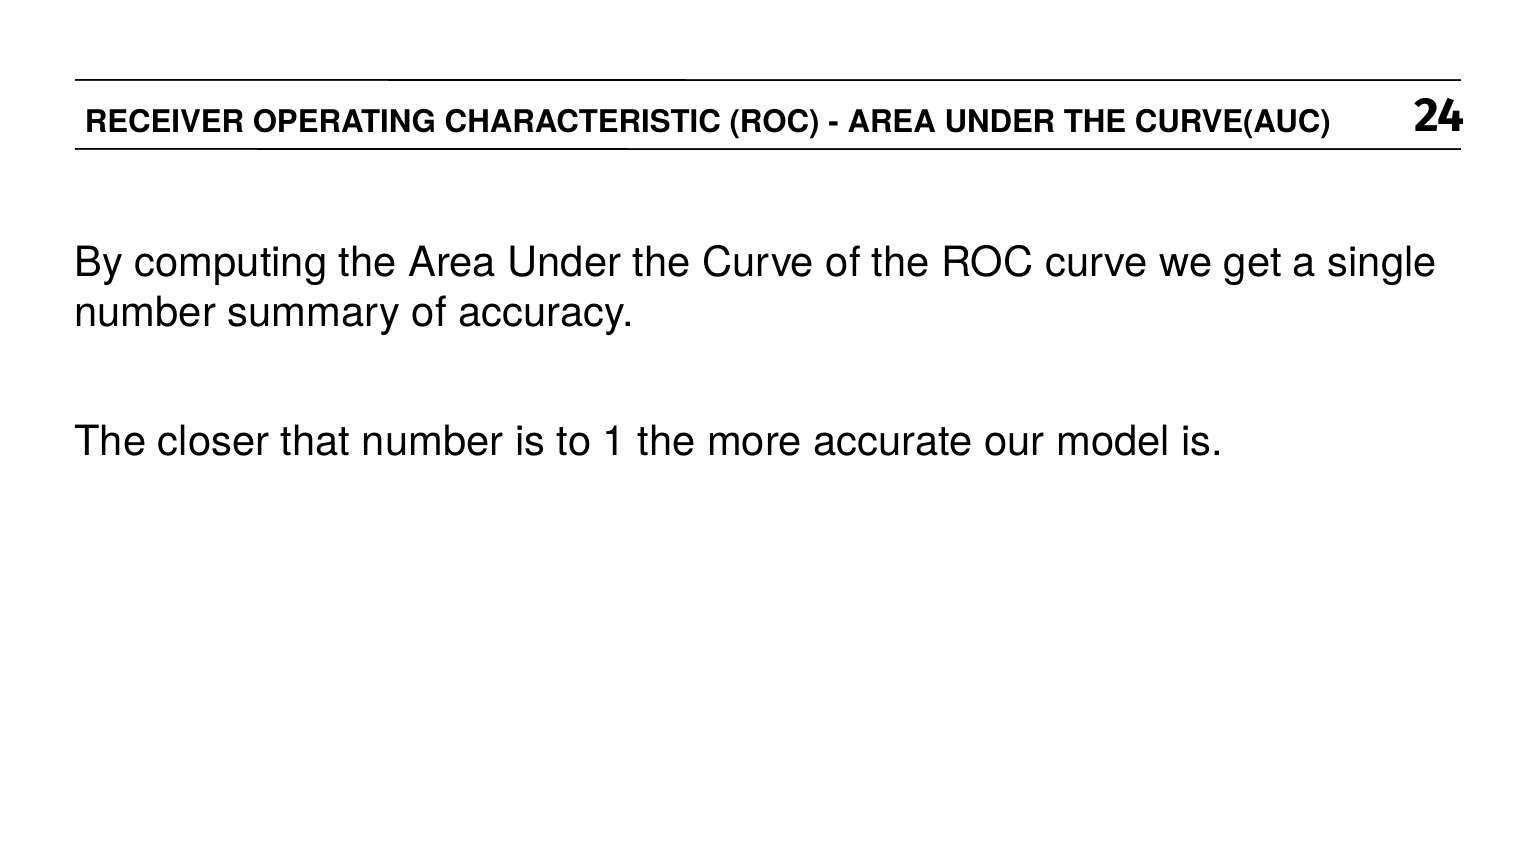

# RECEIVER OPERATING CHARACTERISTIC (ROC) - AREA UNDER THE CURVE(AUC)
24

By computing the Area Under the Curve of the ROC curve we get a single number summary of accuracy.

The closer that number is to 1 the more accurate our model is.